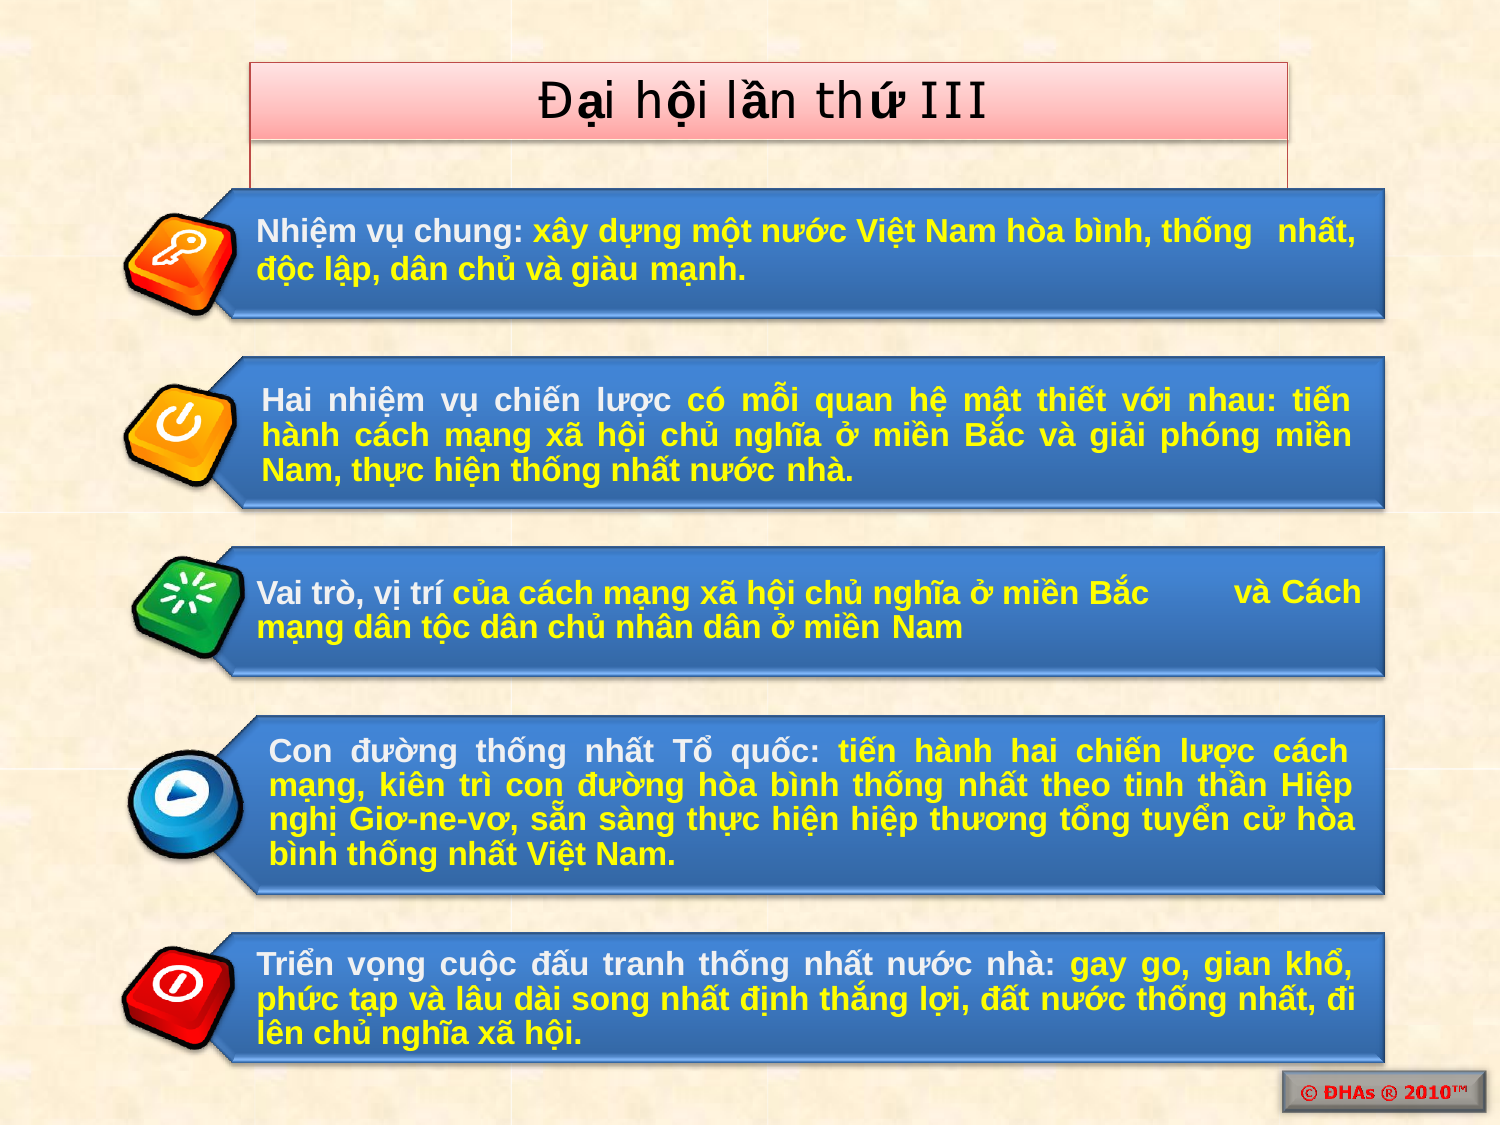

# Đại hội lần thứ III

Nhiệm vụ chung: xây dựng một nước Việt Nam hòa bình, thống  nhất,
độc lập, dân chủ và giàu mạnh.

Hai nhiệm vụ chiến lược có mỗi quan hệ mật thiết với nhau: tiến  hành cách mạng xã hội chủ nghĩa ở miền Bắc và giải phóng miền  Nam, thực hiện thống nhất nước nhà.

và Cách
Vai trò, vị trí của cách mạng xã hội chủ nghĩa ở miền Bắc  mạng dân tộc dân chủ nhân dân ở miền Nam

Con đường thống nhất Tổ quốc: tiến hành hai chiến lược cách  mạng, kiên trì con đường hòa bình thống nhất theo tinh thần Hiệp  nghị Giơ-ne-vơ, sẵn sàng thực hiện hiệp thương tổng tuyển cử hòa  bình thống nhất Việt Nam.

Triển vọng cuộc đấu tranh thống nhất nước nhà: gay go, gian khổ,  phức tạp và lâu dài song nhất định thắng lợi, đất nước thống nhất, đi  lên chủ nghĩa xã hội.